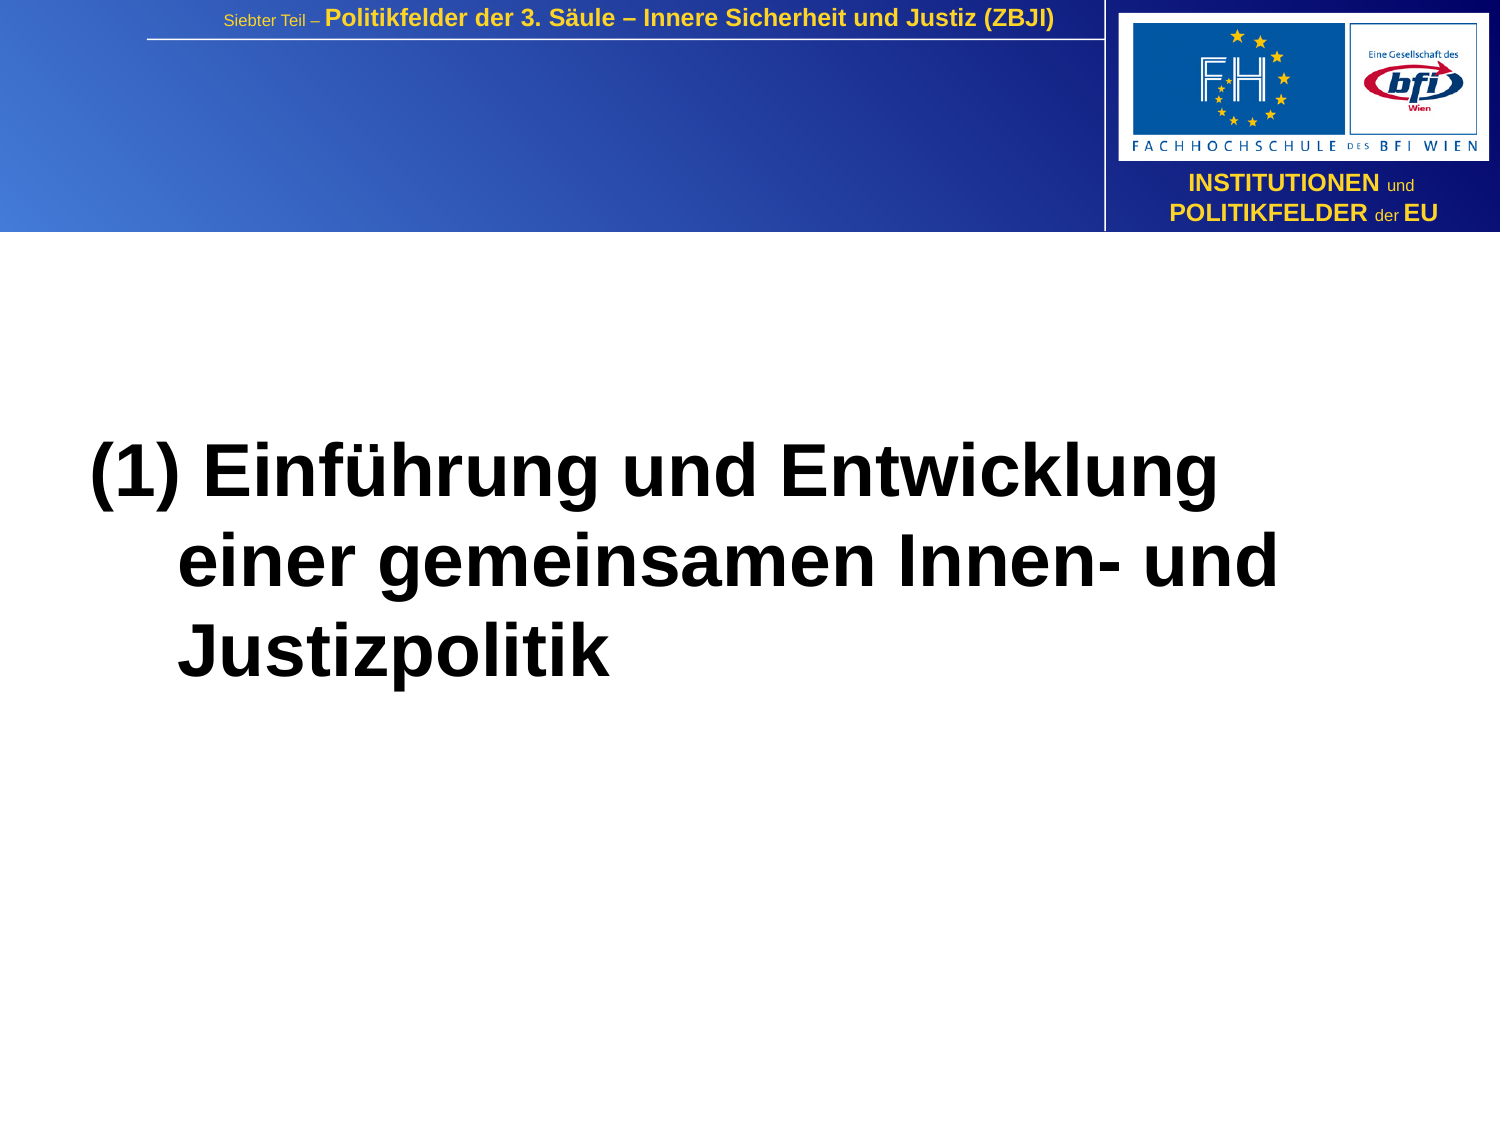

(1) Einführung und Entwicklung
einer gemeinsamen Innen- und Justizpolitik